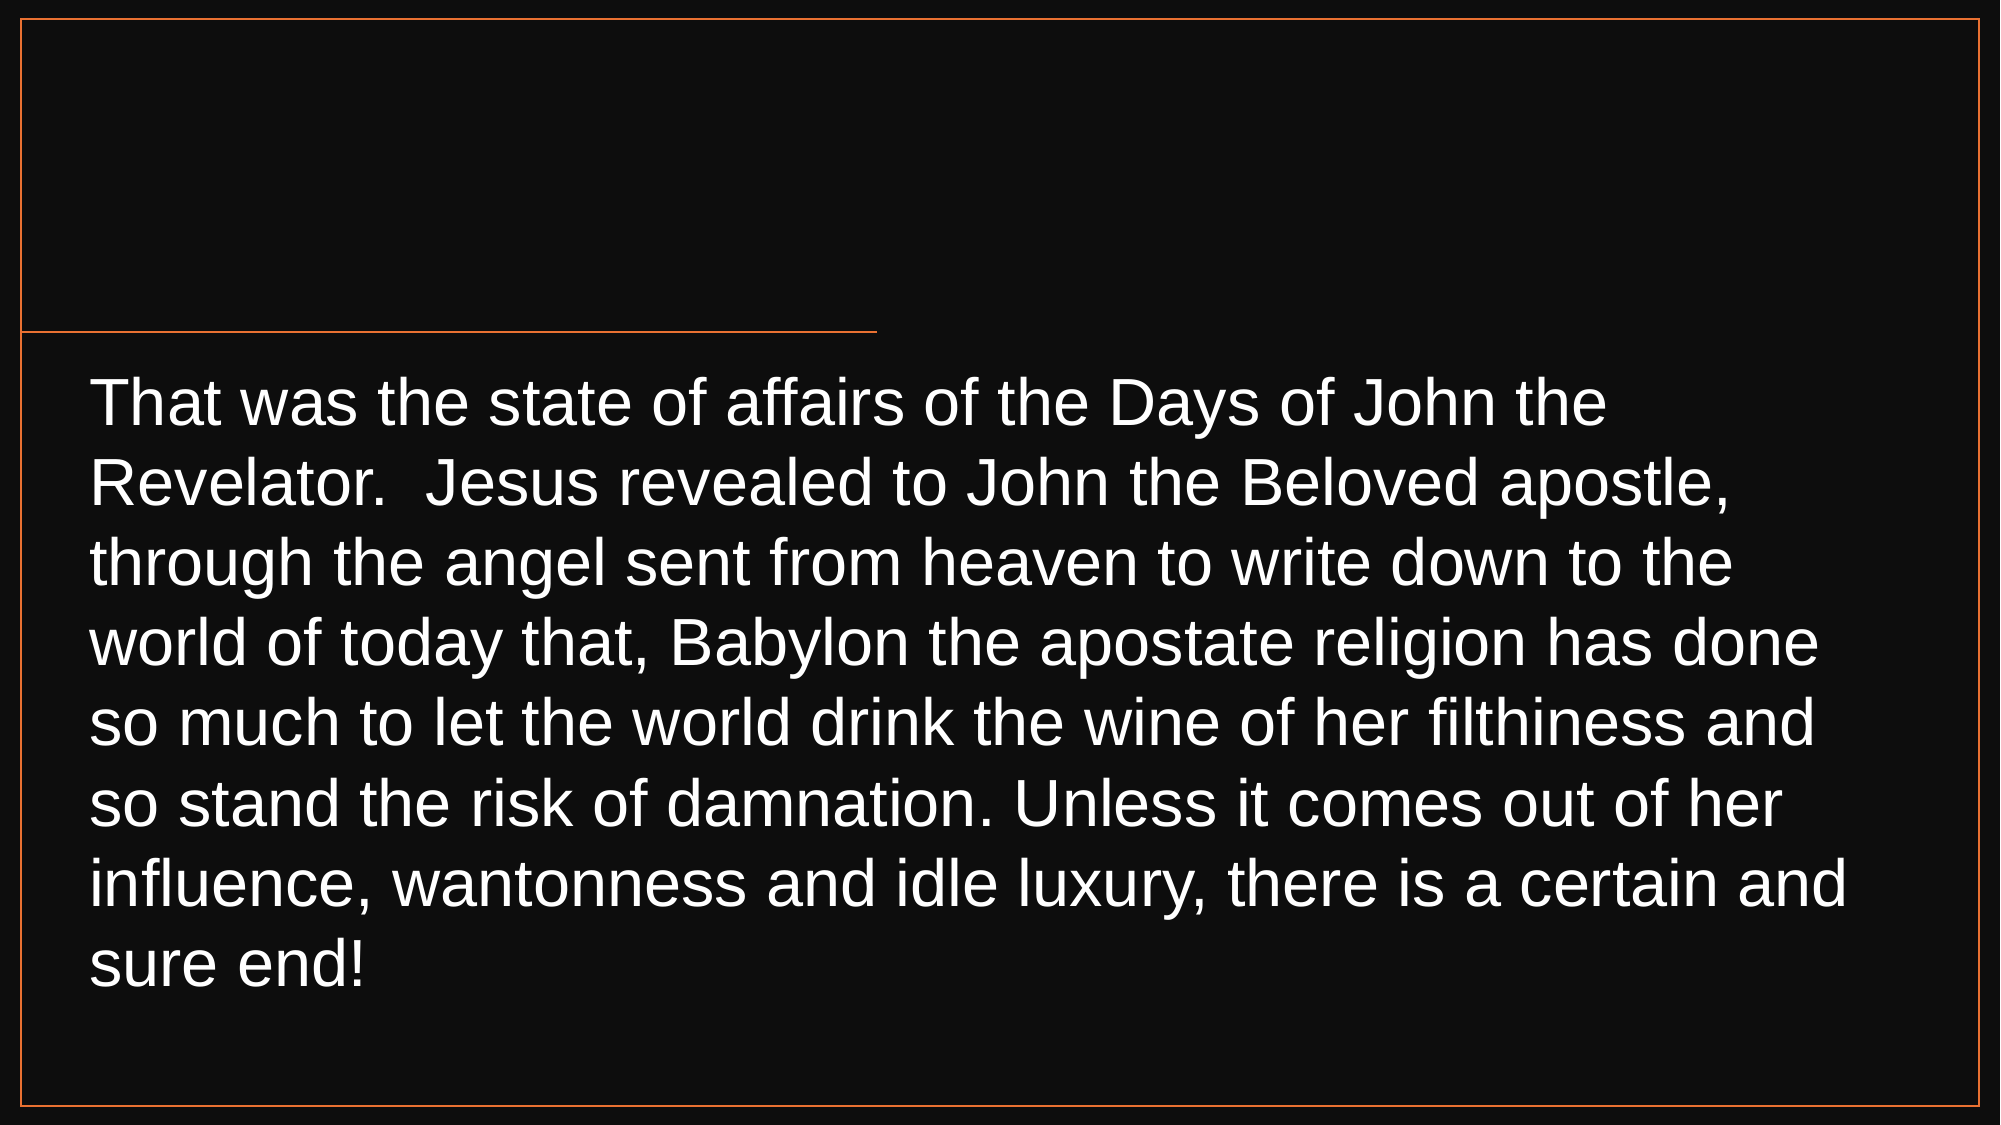

That was the state of affairs of the Days of John the Revelator.  Jesus revealed to John the Beloved apostle, through the angel sent from heaven to write down to the world of today that, Babylon the apostate religion has done so much to let the world drink the wine of her filthiness and so stand the risk of damnation. Unless it comes out of her influence, wantonness and idle luxury, there is a certain and sure end!